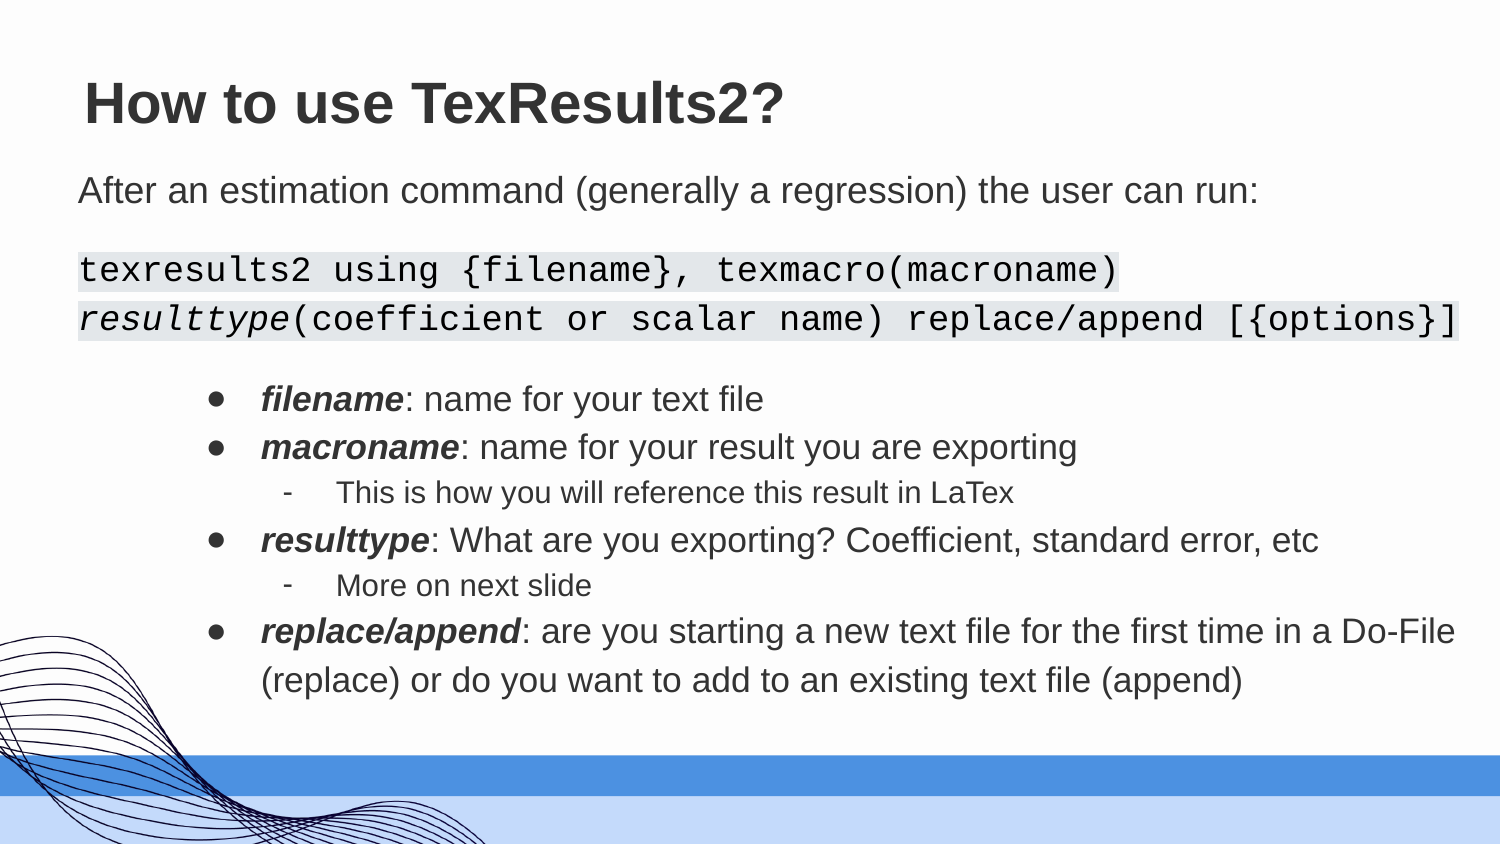

# How to use TexResults2?
After an estimation command (generally a regression) the user can run:

texresults2 using {filename}, texmacro(macroname) resulttype(coefficient or scalar name) replace/append [{options}]

filename: name for your text file
macroname: name for your result you are exporting
This is how you will reference this result in LaTex
resulttype: What are you exporting? Coefficient, standard error, etc
More on next slide
replace/append: are you starting a new text file for the first time in a Do-File (replace) or do you want to add to an existing text file (append)